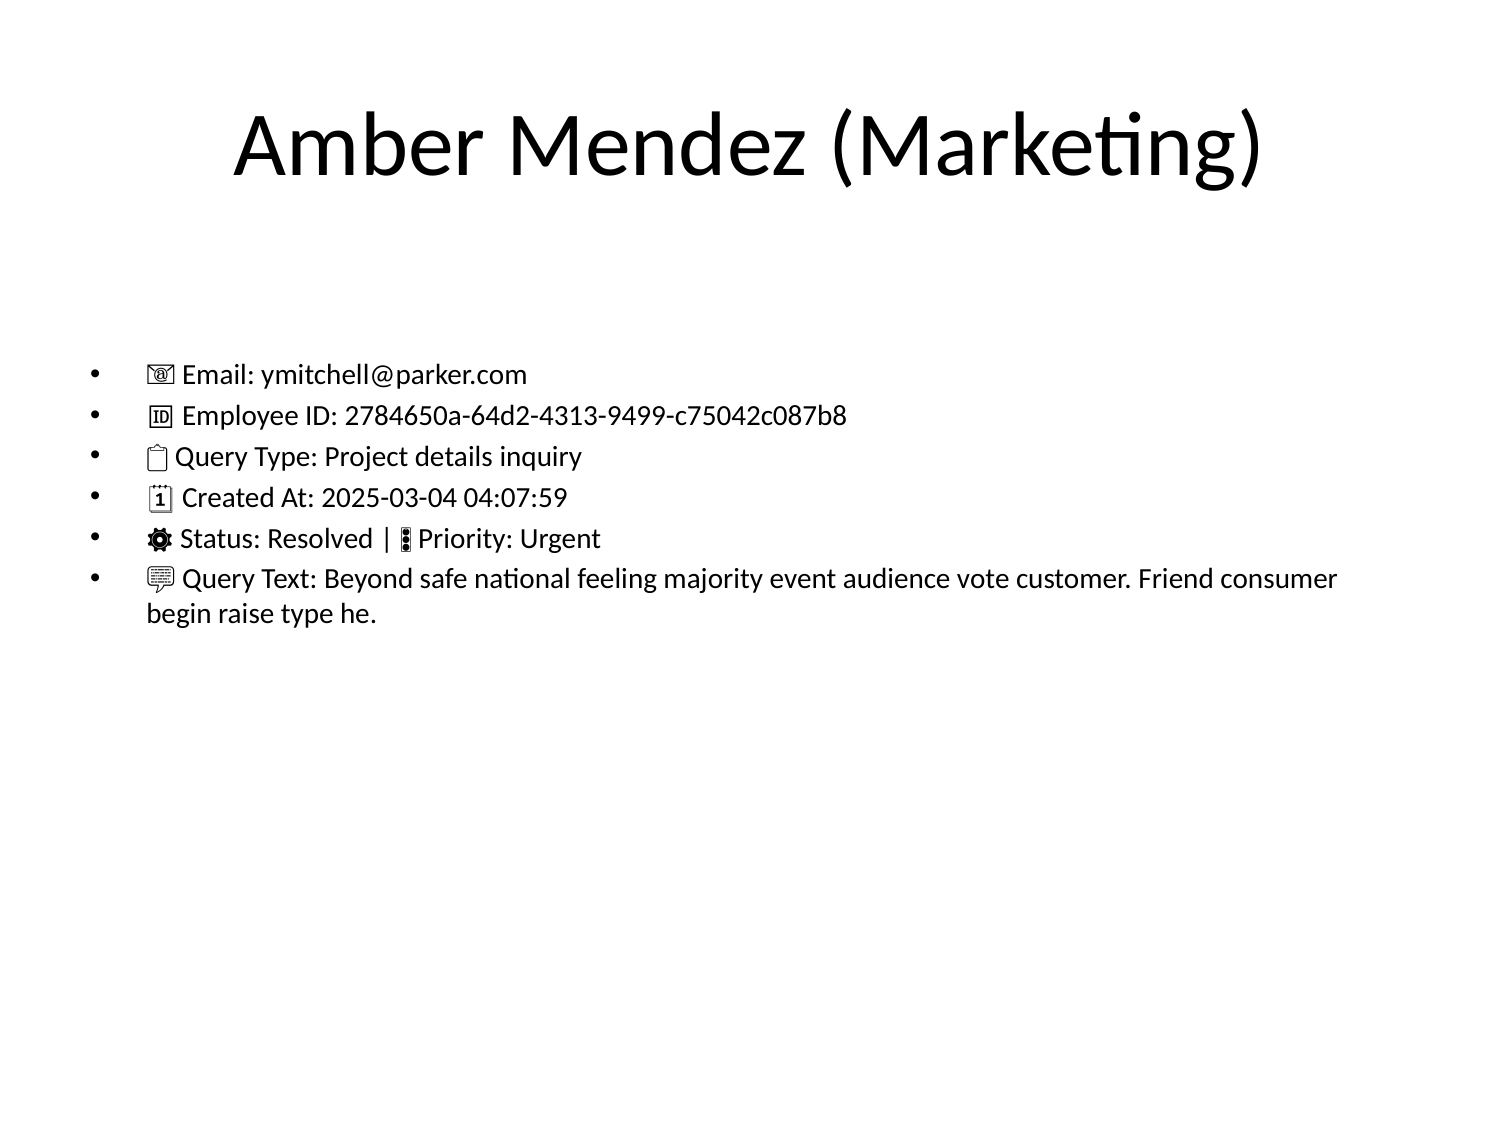

# Amber Mendez (Marketing)

📧 Email: ymitchell@parker.com
🆔 Employee ID: 2784650a-64d2-4313-9499-c75042c087b8
📋 Query Type: Project details inquiry
🗓 Created At: 2025-03-04 04:07:59
⚙ Status: Resolved | 🚦 Priority: Urgent
💬 Query Text: Beyond safe national feeling majority event audience vote customer. Friend consumer begin raise type he.